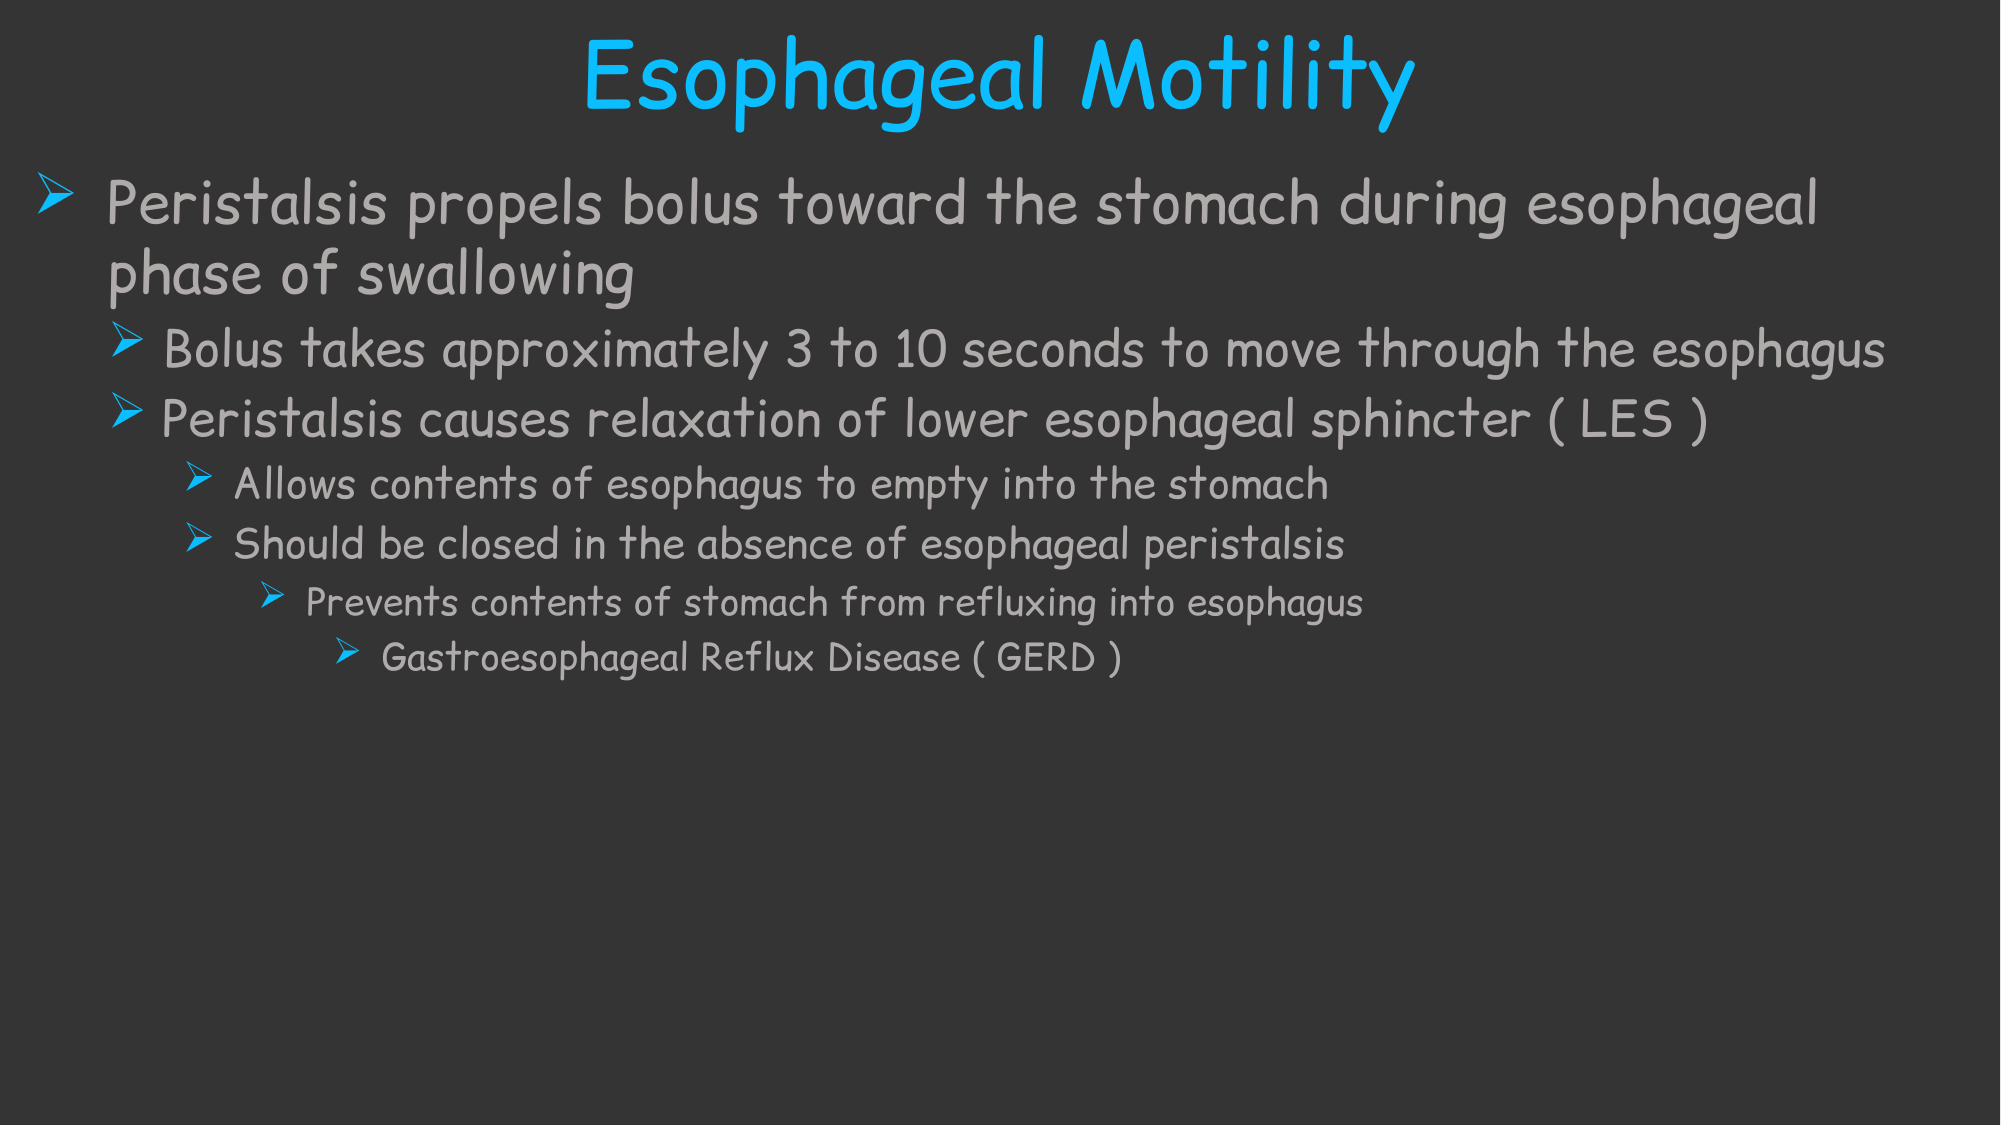

# Esophageal Motility
Peristalsis propels bolus toward the stomach during esophageal phase of swallowing
 Bolus takes approximately 3 to 10 seconds to move through the esophagus
 Peristalsis causes relaxation of lower esophageal sphincter ( LES )
 Allows contents of esophagus to empty into the stomach
 Should be closed in the absence of esophageal peristalsis
 Prevents contents of stomach from refluxing into esophagus
 Gastroesophageal Reflux Disease ( GERD )